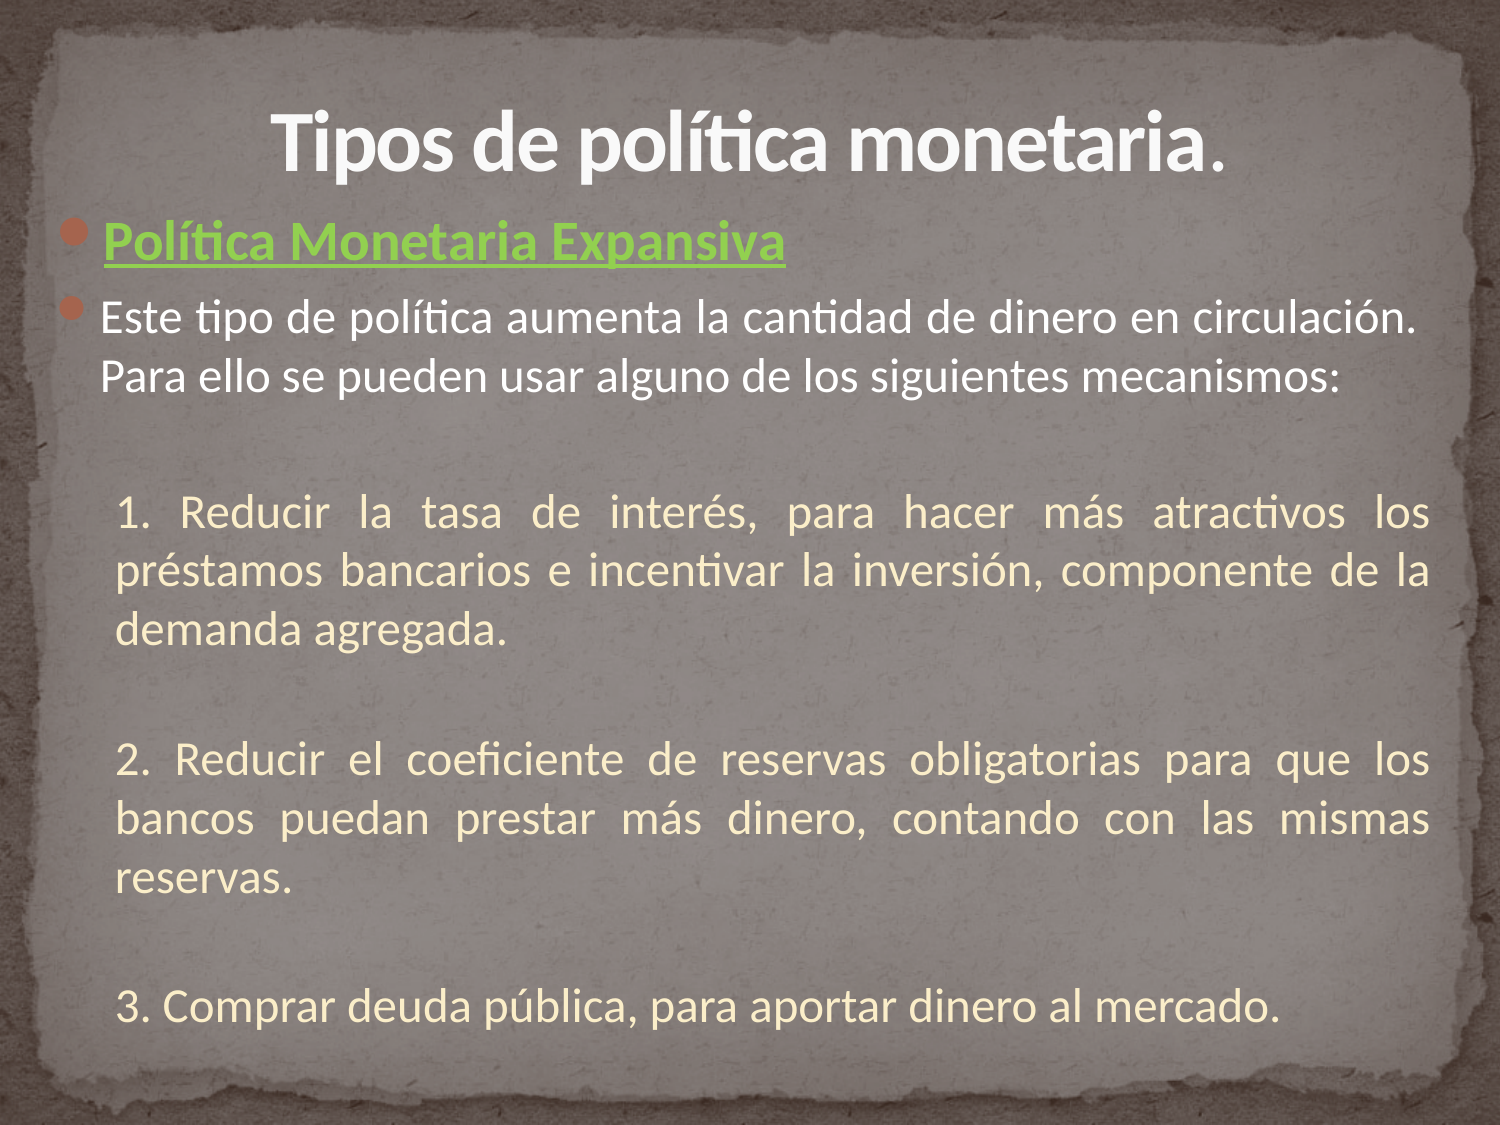

# Tipos de política monetaria.
Política Monetaria Expansiva
Este tipo de política aumenta la cantidad de dinero en circulación.  Para ello se pueden usar alguno de los siguientes mecanismos:

1. Reducir la tasa de interés, para hacer más atractivos los préstamos bancarios e incentivar la inversión, componente de la demanda agregada.

2. Reducir el coeficiente de reservas obligatorias para que los bancos puedan prestar más dinero, contando con las mismas reservas.

3. Comprar deuda pública, para aportar dinero al mercado.